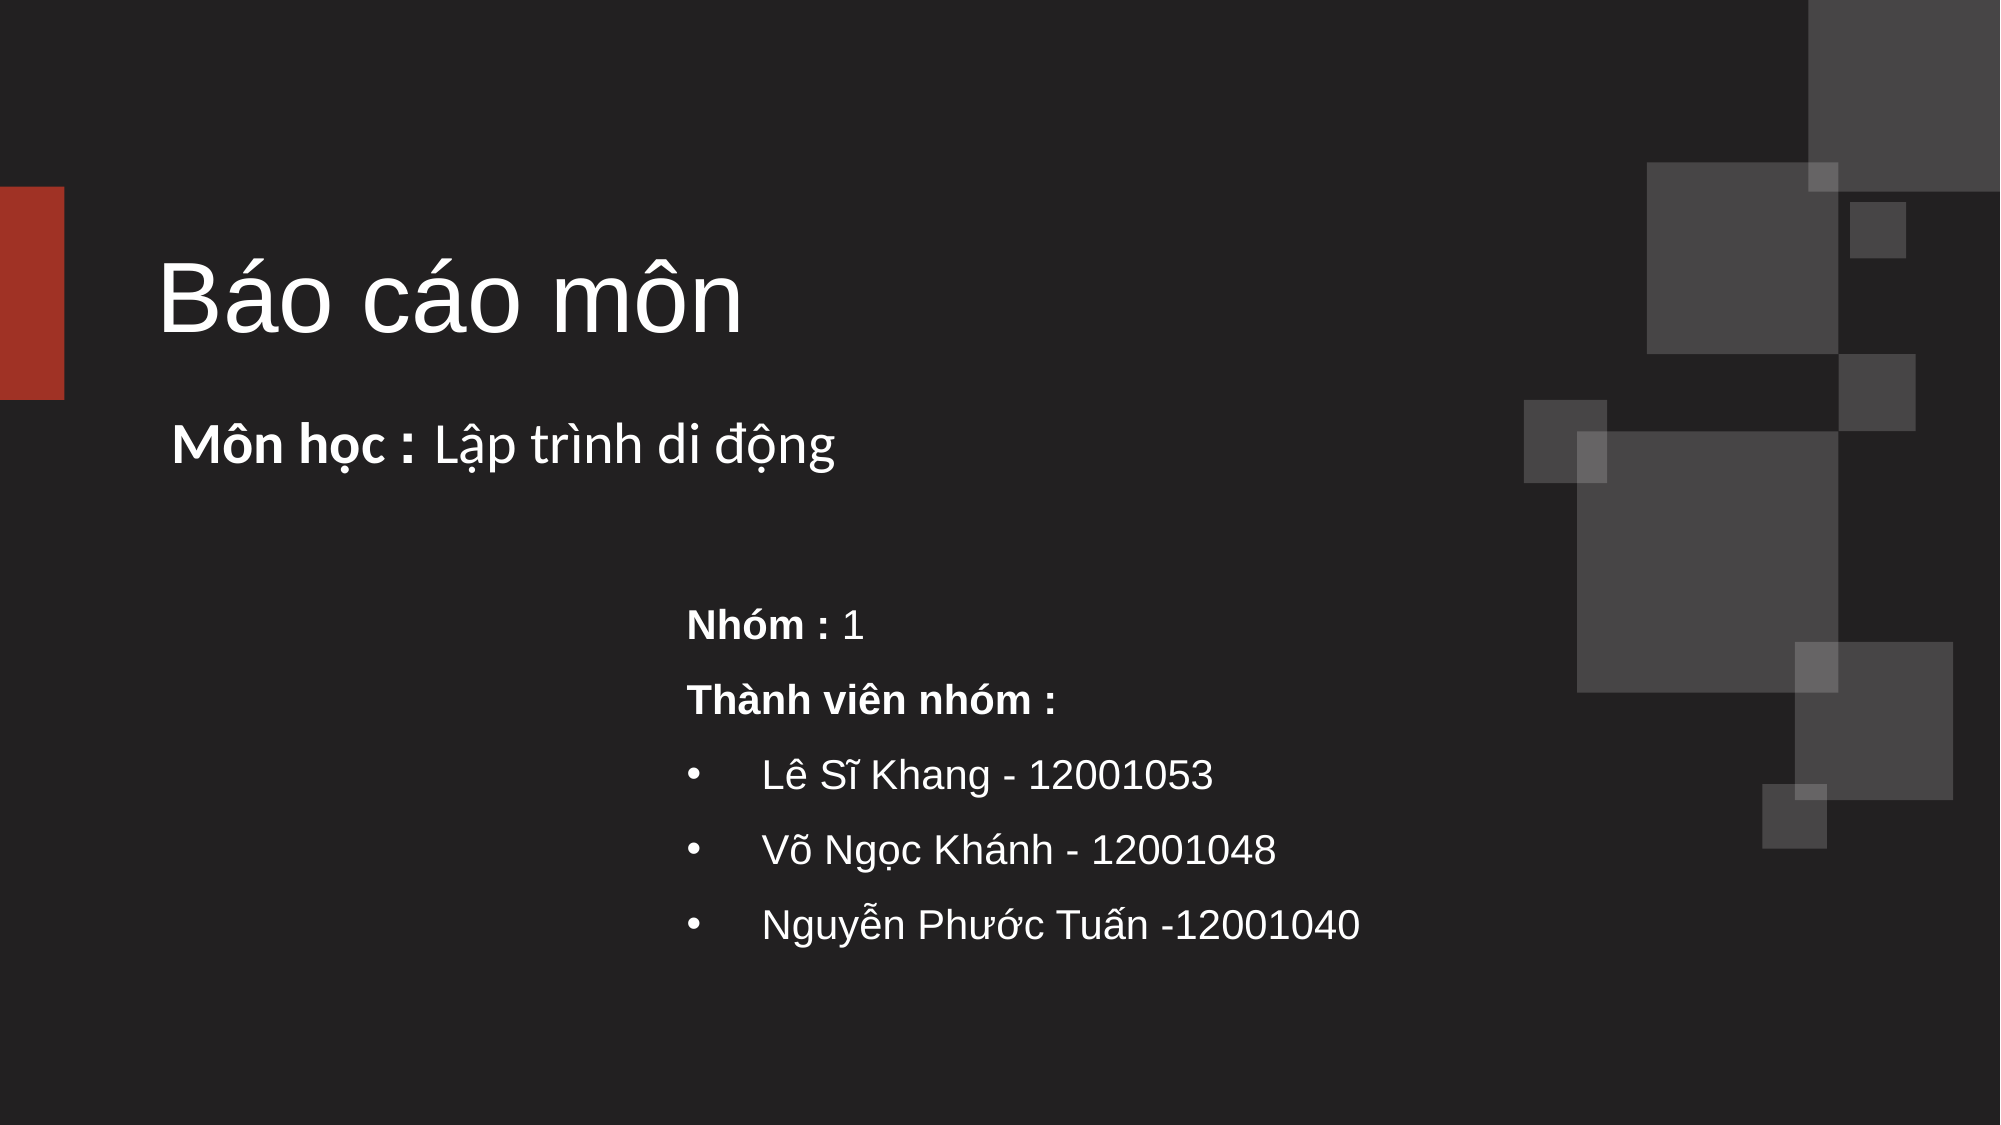

Báo cáo môn
Nhóm : 1
Thành viên nhóm :
Lê Sĩ Khang - 12001053
Võ Ngọc Khánh - 12001048
Nguyễn Phước Tuấn -12001040

Môn học : Lập trình di động